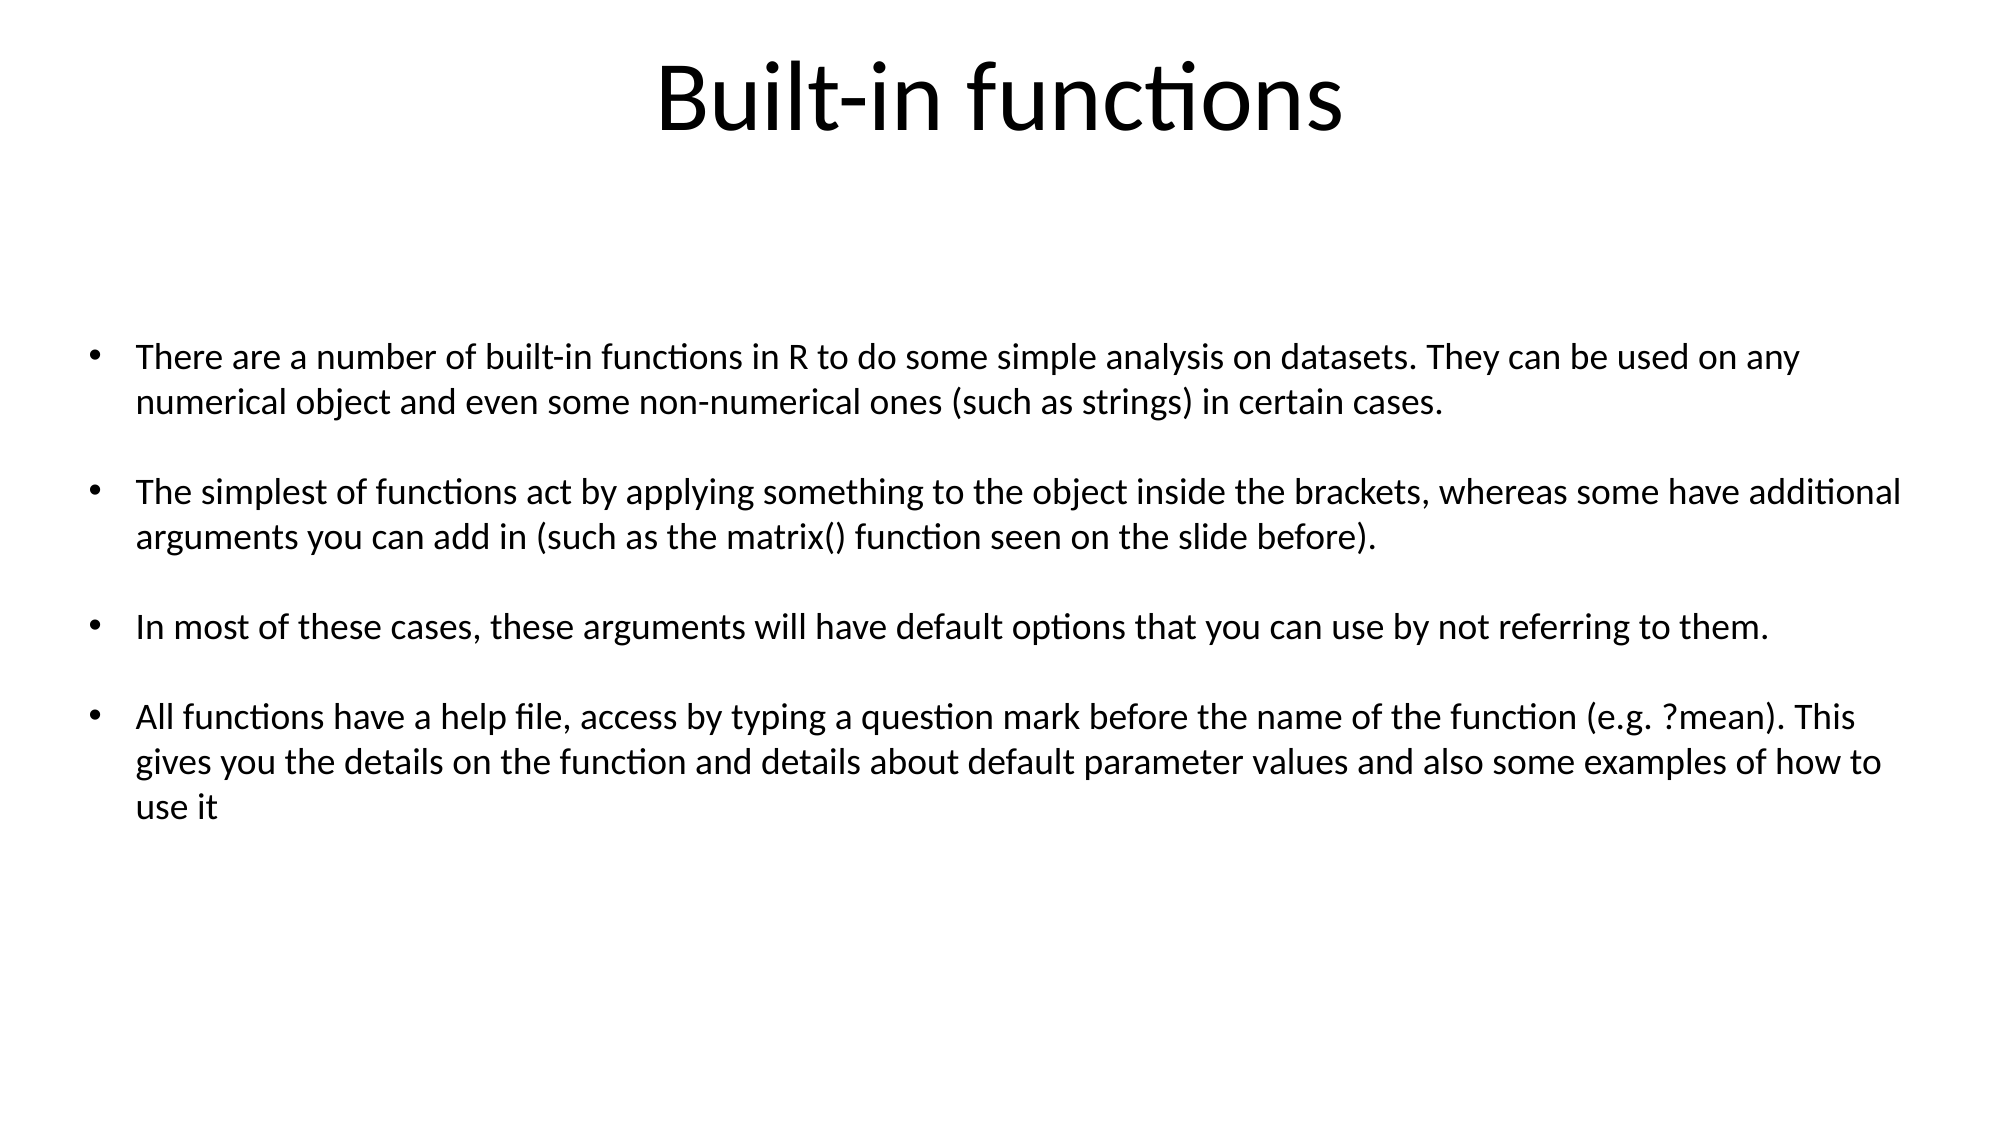

Built-in functions
There are a number of built-in functions in R to do some simple analysis on datasets. They can be used on any numerical object and even some non-numerical ones (such as strings) in certain cases.

The simplest of functions act by applying something to the object inside the brackets, whereas some have additional arguments you can add in (such as the matrix() function seen on the slide before).

In most of these cases, these arguments will have default options that you can use by not referring to them.

All functions have a help file, access by typing a question mark before the name of the function (e.g. ?mean). This gives you the details on the function and details about default parameter values and also some examples of how to use it